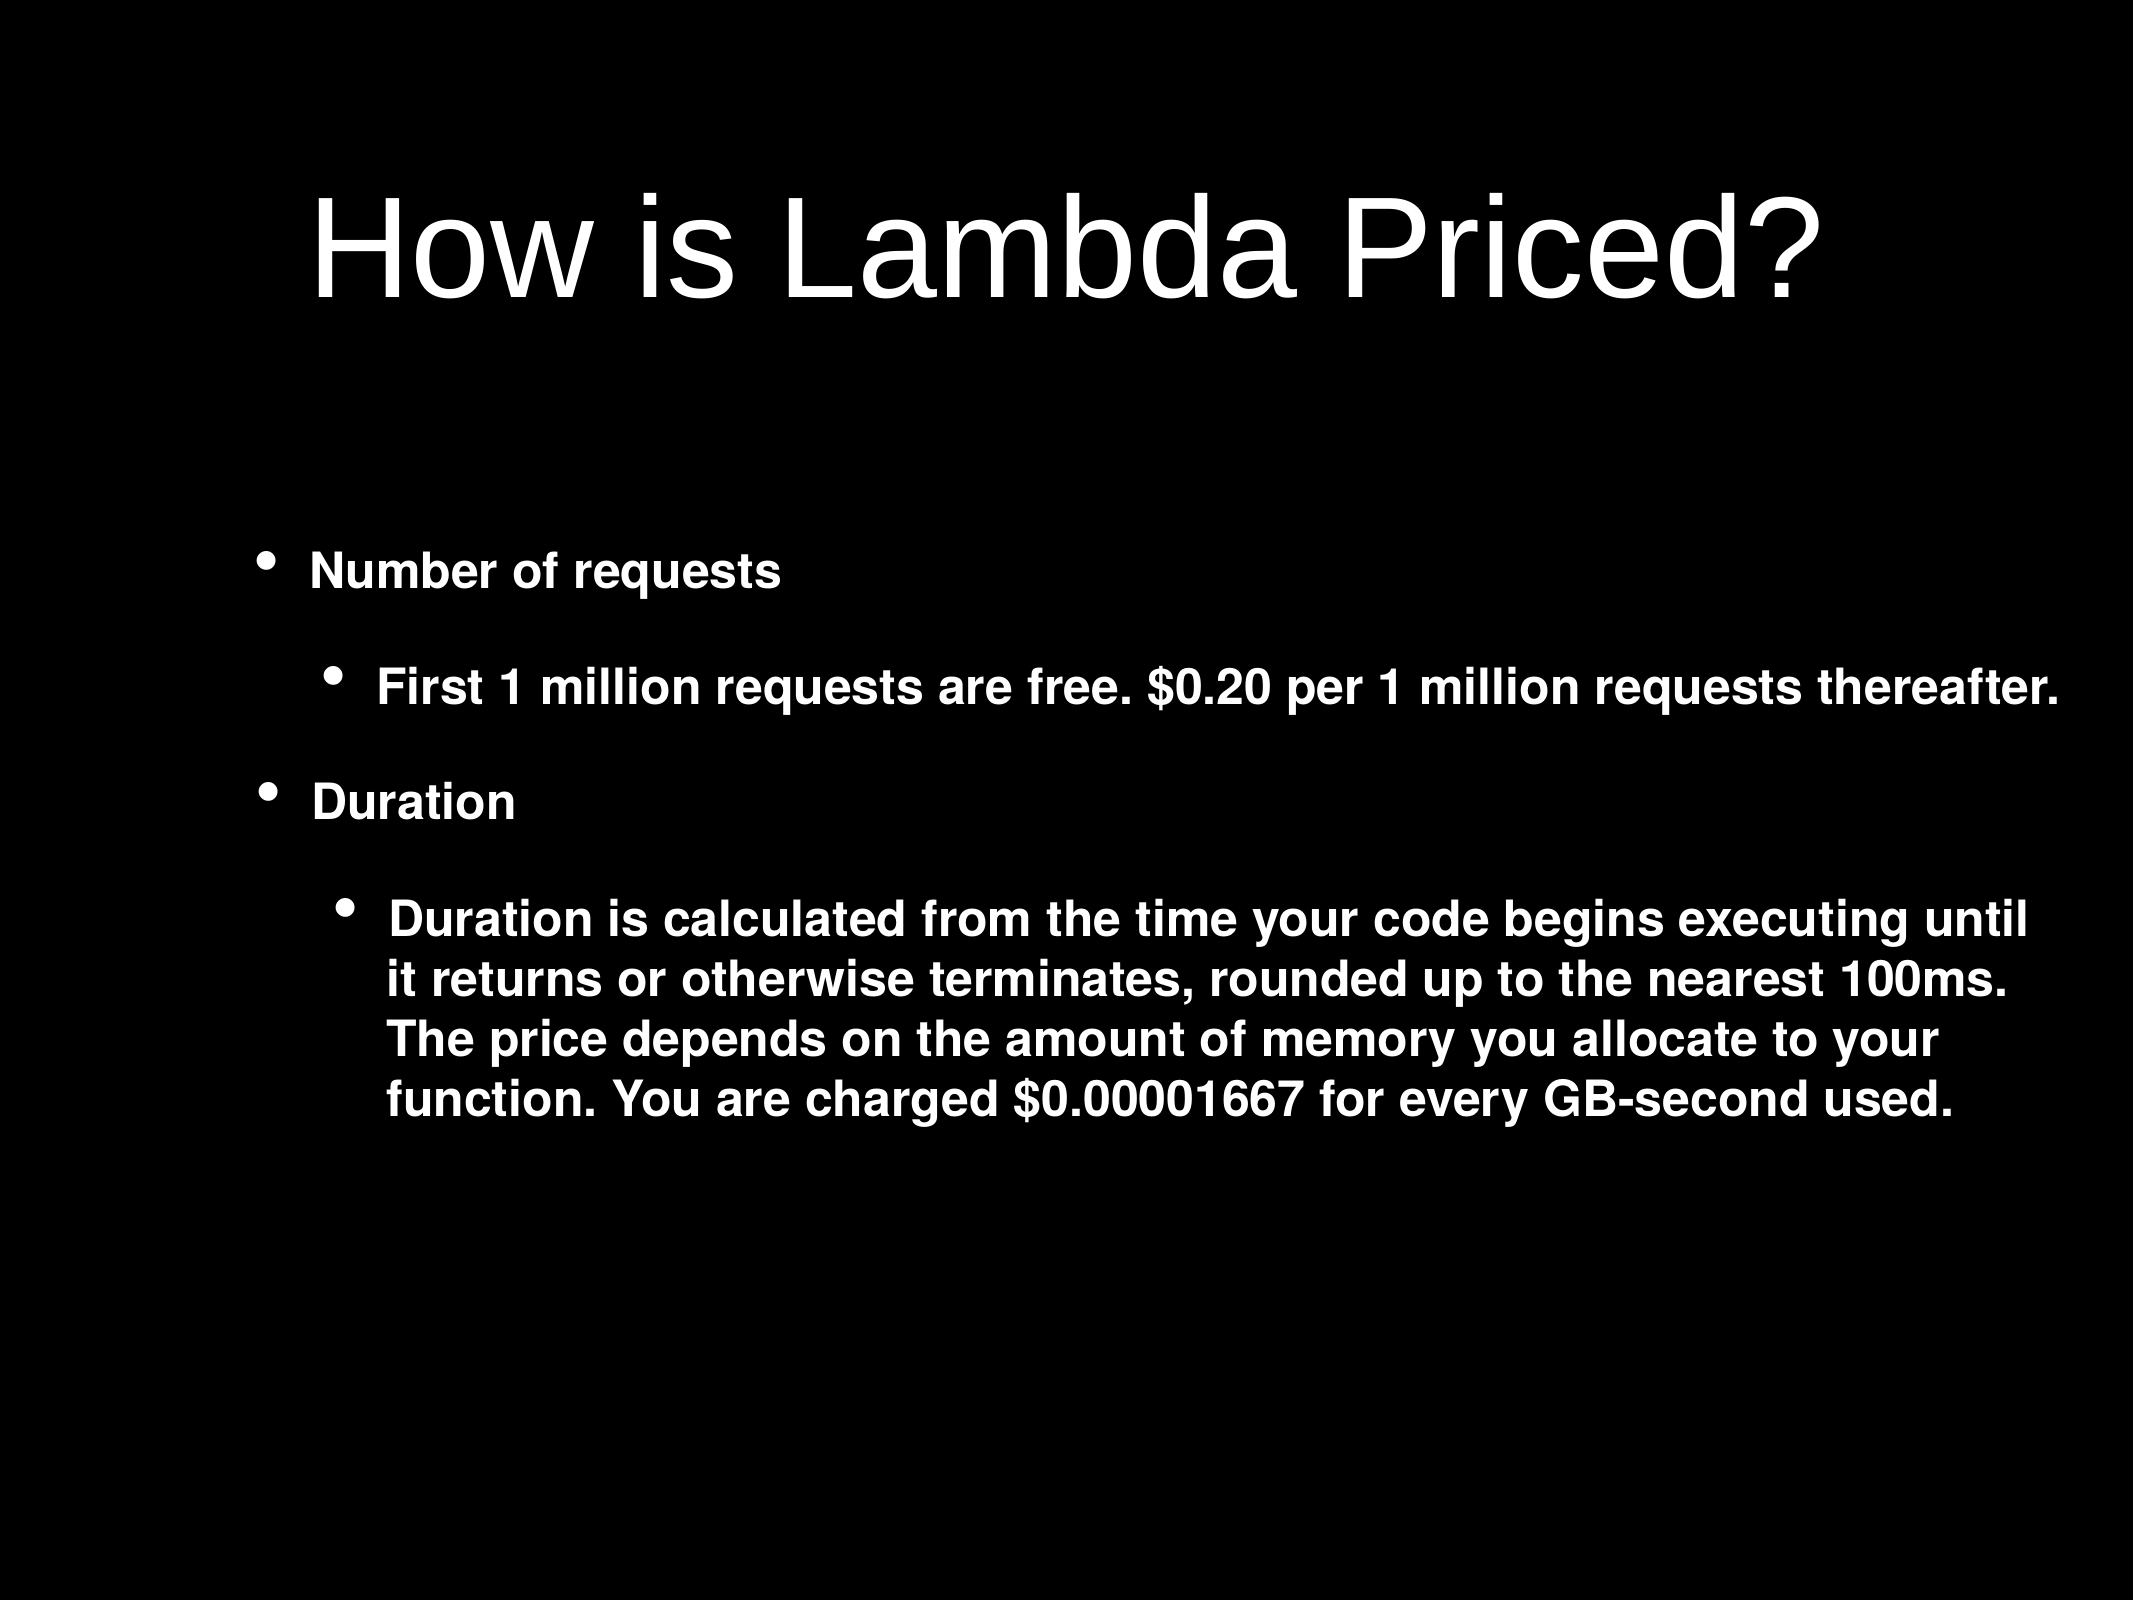

How is Lambda Priced?
Number of requests
First 1 million requests are free. $0.20 per 1 million requests thereafter.
Duration
Duration is calculated from the time your code begins executing until
         it returns or otherwise terminates, rounded up to the nearest 100ms.
         The price depends on the amount of memory you allocate to your
         function. You are charged $0.00001667 for every GB-second used.